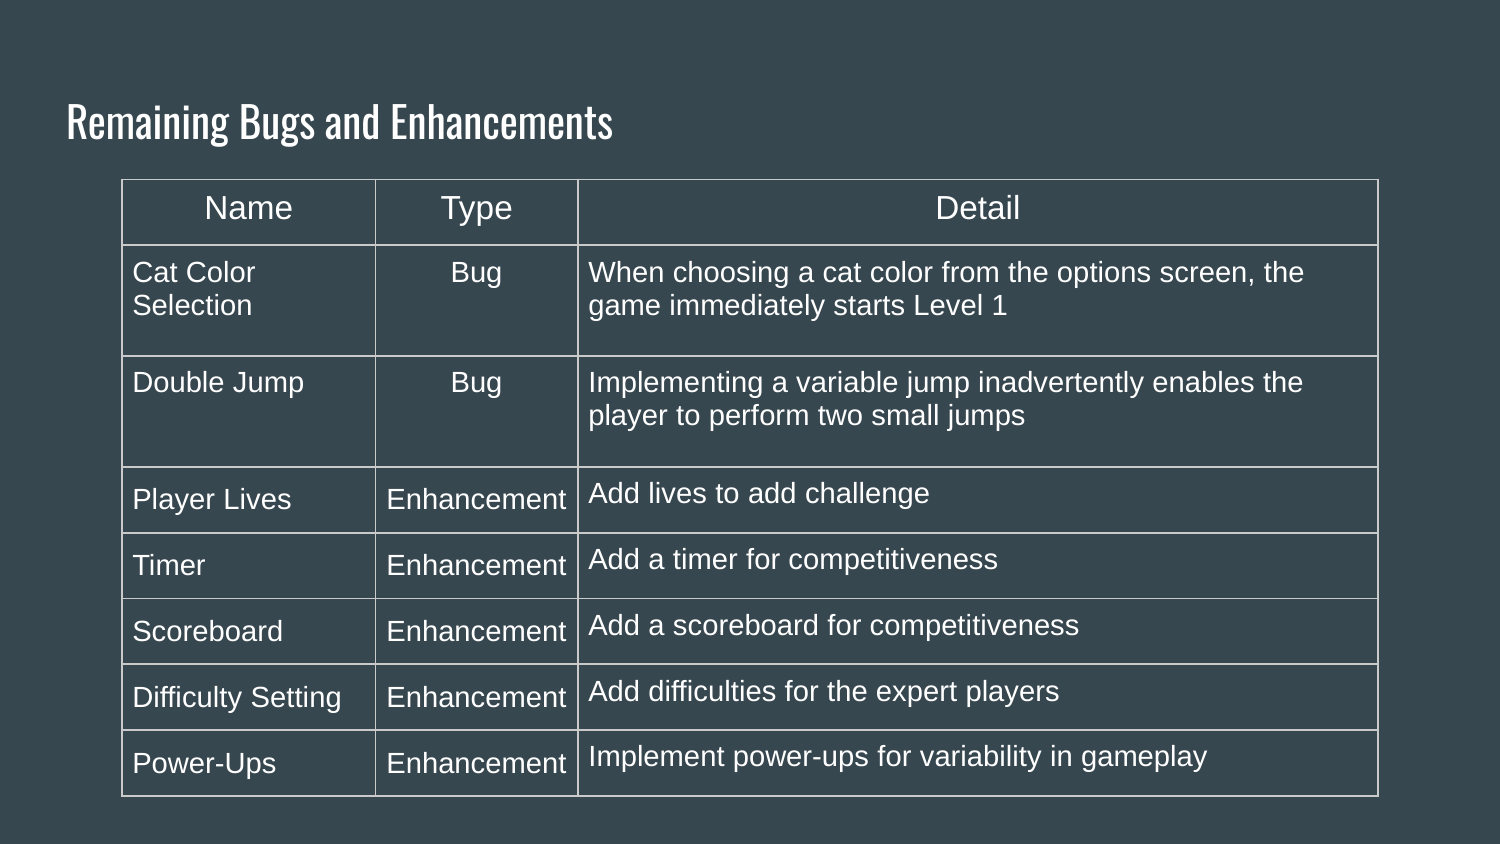

# Remaining Bugs and Enhancements
| Name | Type | Detail |
| --- | --- | --- |
| Cat Color Selection | Bug | When choosing a cat color from the options screen, the game immediately starts Level 1 |
| Double Jump | Bug | Implementing a variable jump inadvertently enables the player to perform two small jumps |
| Player Lives | Enhancement | Add lives to add challenge |
| Timer | Enhancement | Add a timer for competitiveness |
| Scoreboard | Enhancement | Add a scoreboard for competitiveness |
| Difficulty Setting | Enhancement | Add difficulties for the expert players |
| Power-Ups | Enhancement | Implement power-ups for variability in gameplay |